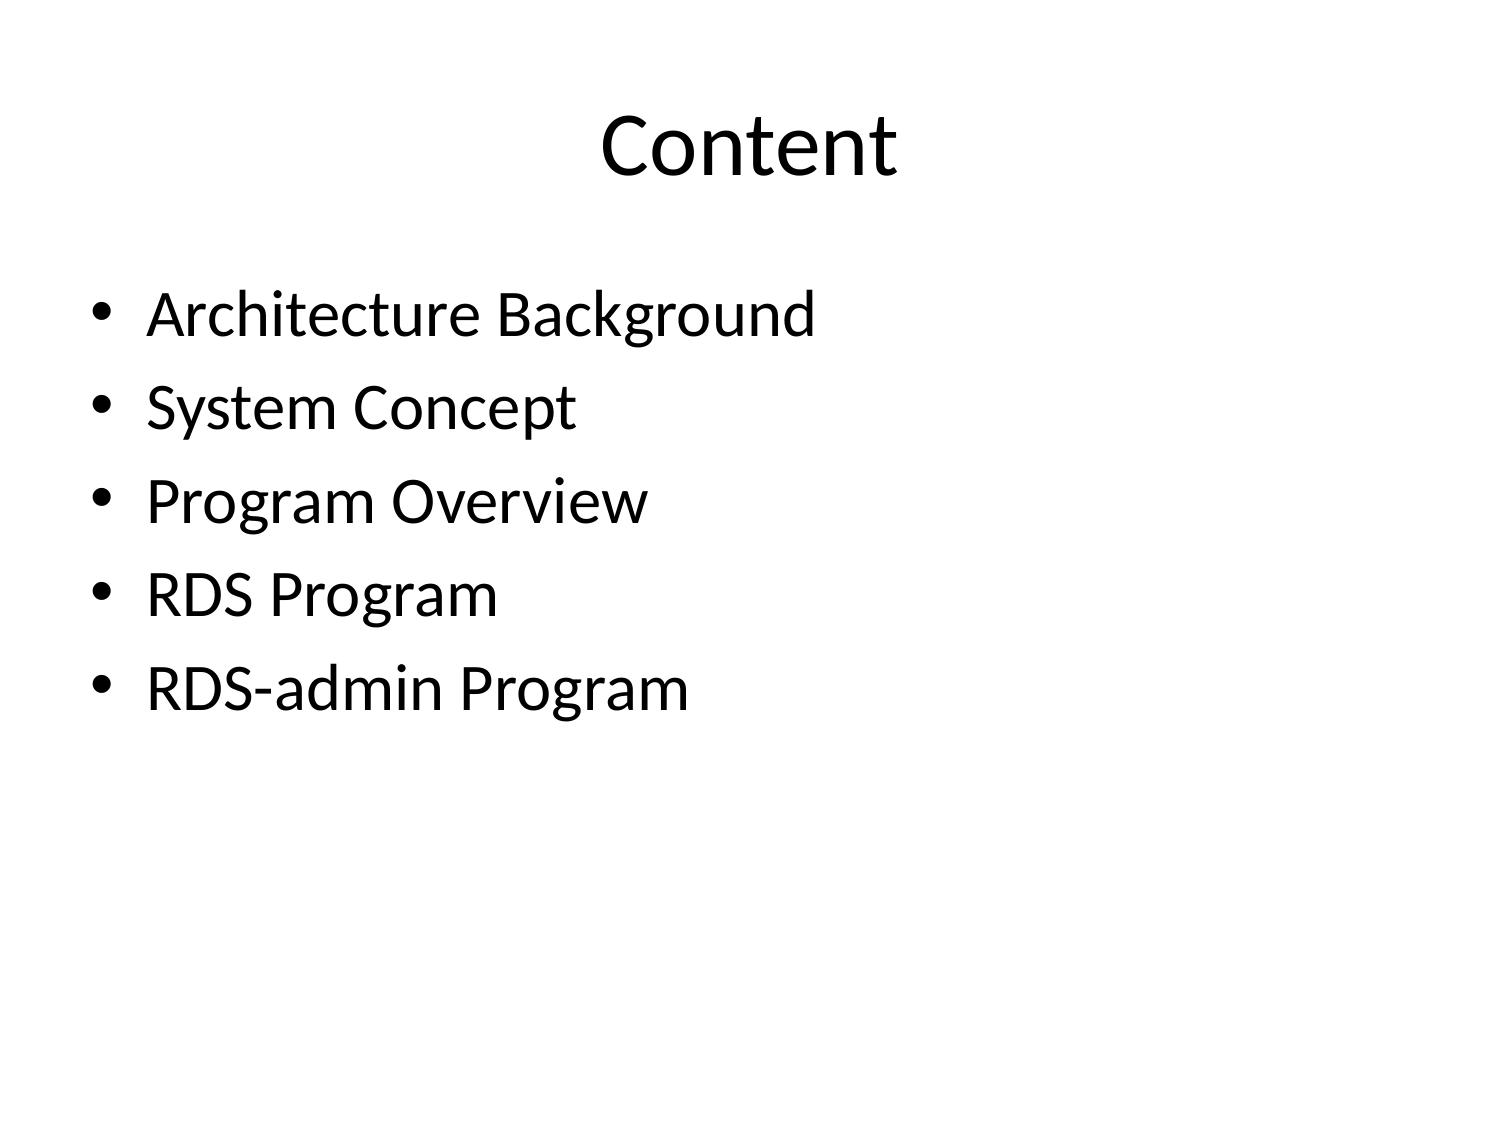

# Content
Architecture Background
System Concept
Program Overview
RDS Program
RDS-admin Program